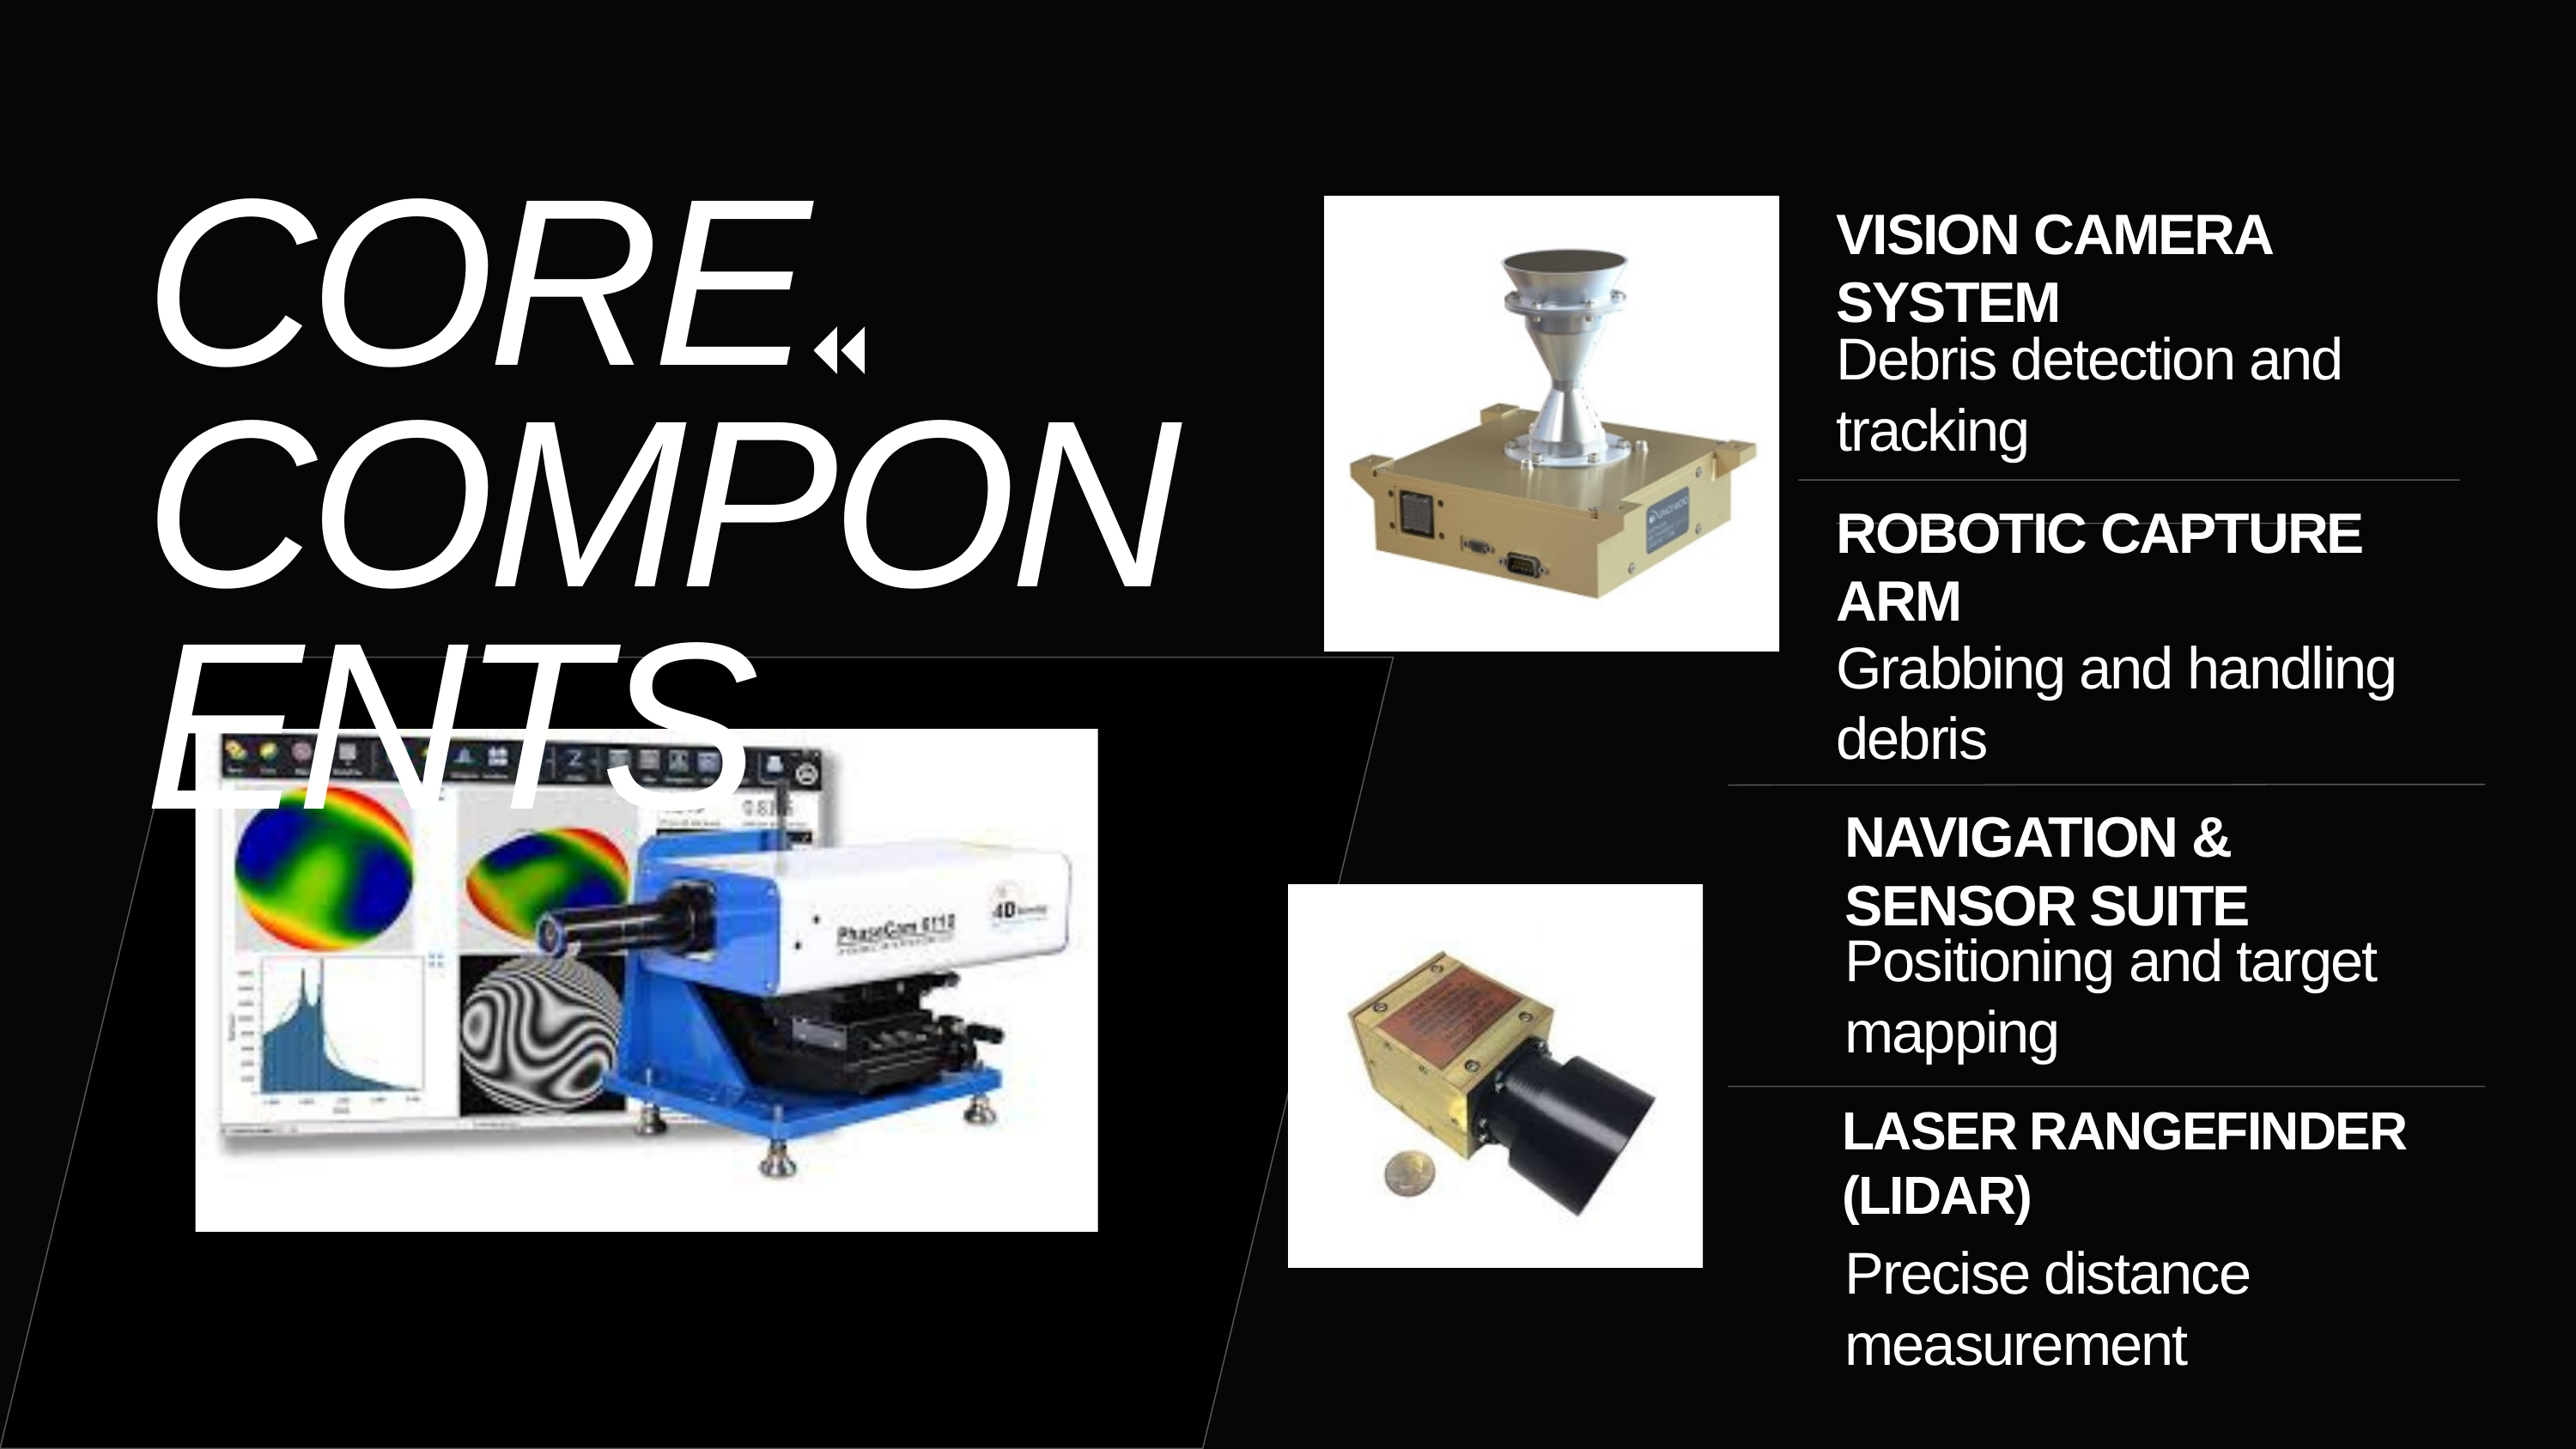

CORE COMPONENTS

VISION CAMERA SYSTEM
Debris detection and tracking

ROBOTIC CAPTURE ARM

Grabbing and handling debris

NAVIGATION & SENSOR SUITE

Positioning and target mapping

LASER RANGEFINDER (LIDAR)
Precise distance measurement